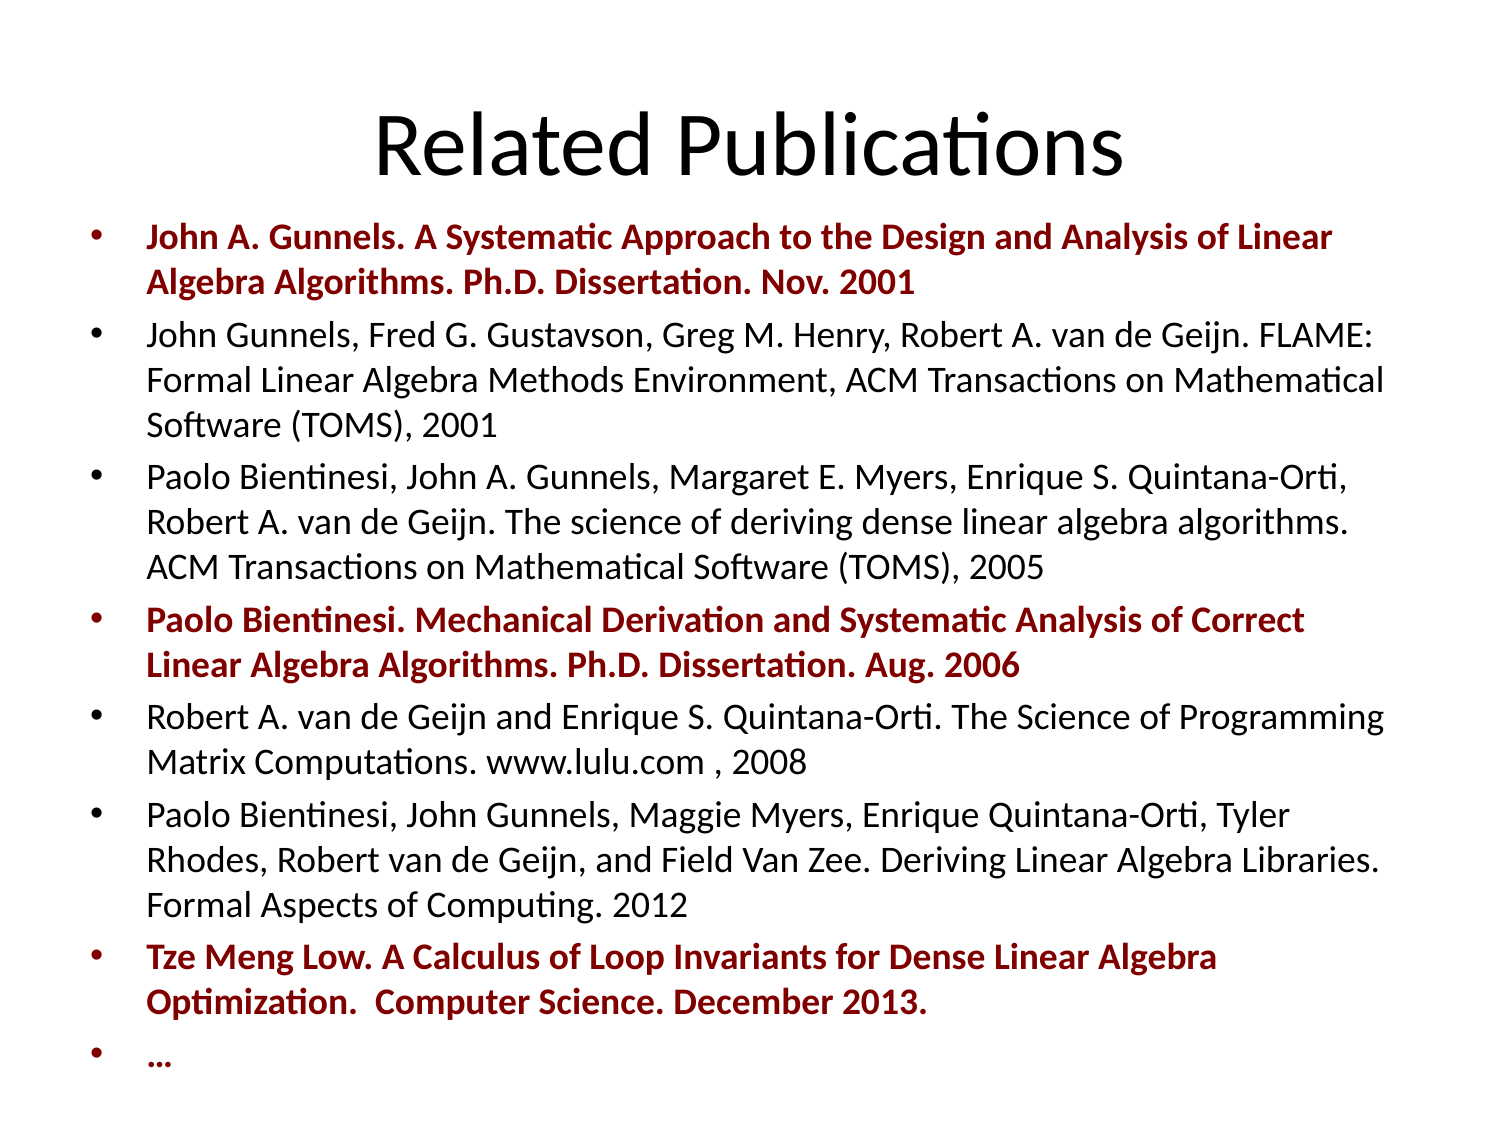

# Related Publications
John A. Gunnels. A Systematic Approach to the Design and Analysis of Linear Algebra Algorithms. Ph.D. Dissertation. Nov. 2001
John Gunnels, Fred G. Gustavson, Greg M. Henry, Robert A. van de Geijn. FLAME: Formal Linear Algebra Methods Environment, ACM Transactions on Mathematical Software (TOMS), 2001
Paolo Bientinesi, John A. Gunnels, Margaret E. Myers, Enrique S. Quintana-Orti, Robert A. van de Geijn. The science of deriving dense linear algebra algorithms. ACM Transactions on Mathematical Software (TOMS), 2005
Paolo Bientinesi. Mechanical Derivation and Systematic Analysis of Correct Linear Algebra Algorithms. Ph.D. Dissertation. Aug. 2006
Robert A. van de Geijn and Enrique S. Quintana-Orti. The Science of Programming Matrix Computations. www.lulu.com , 2008
Paolo Bientinesi, John Gunnels, Maggie Myers, Enrique Quintana-Orti, Tyler Rhodes, Robert van de Geijn, and Field Van Zee. Deriving Linear Algebra Libraries. Formal Aspects of Computing. 2012
Tze Meng Low. A Calculus of Loop Invariants for Dense Linear Algebra Optimization.  Computer Science. December 2013.
…